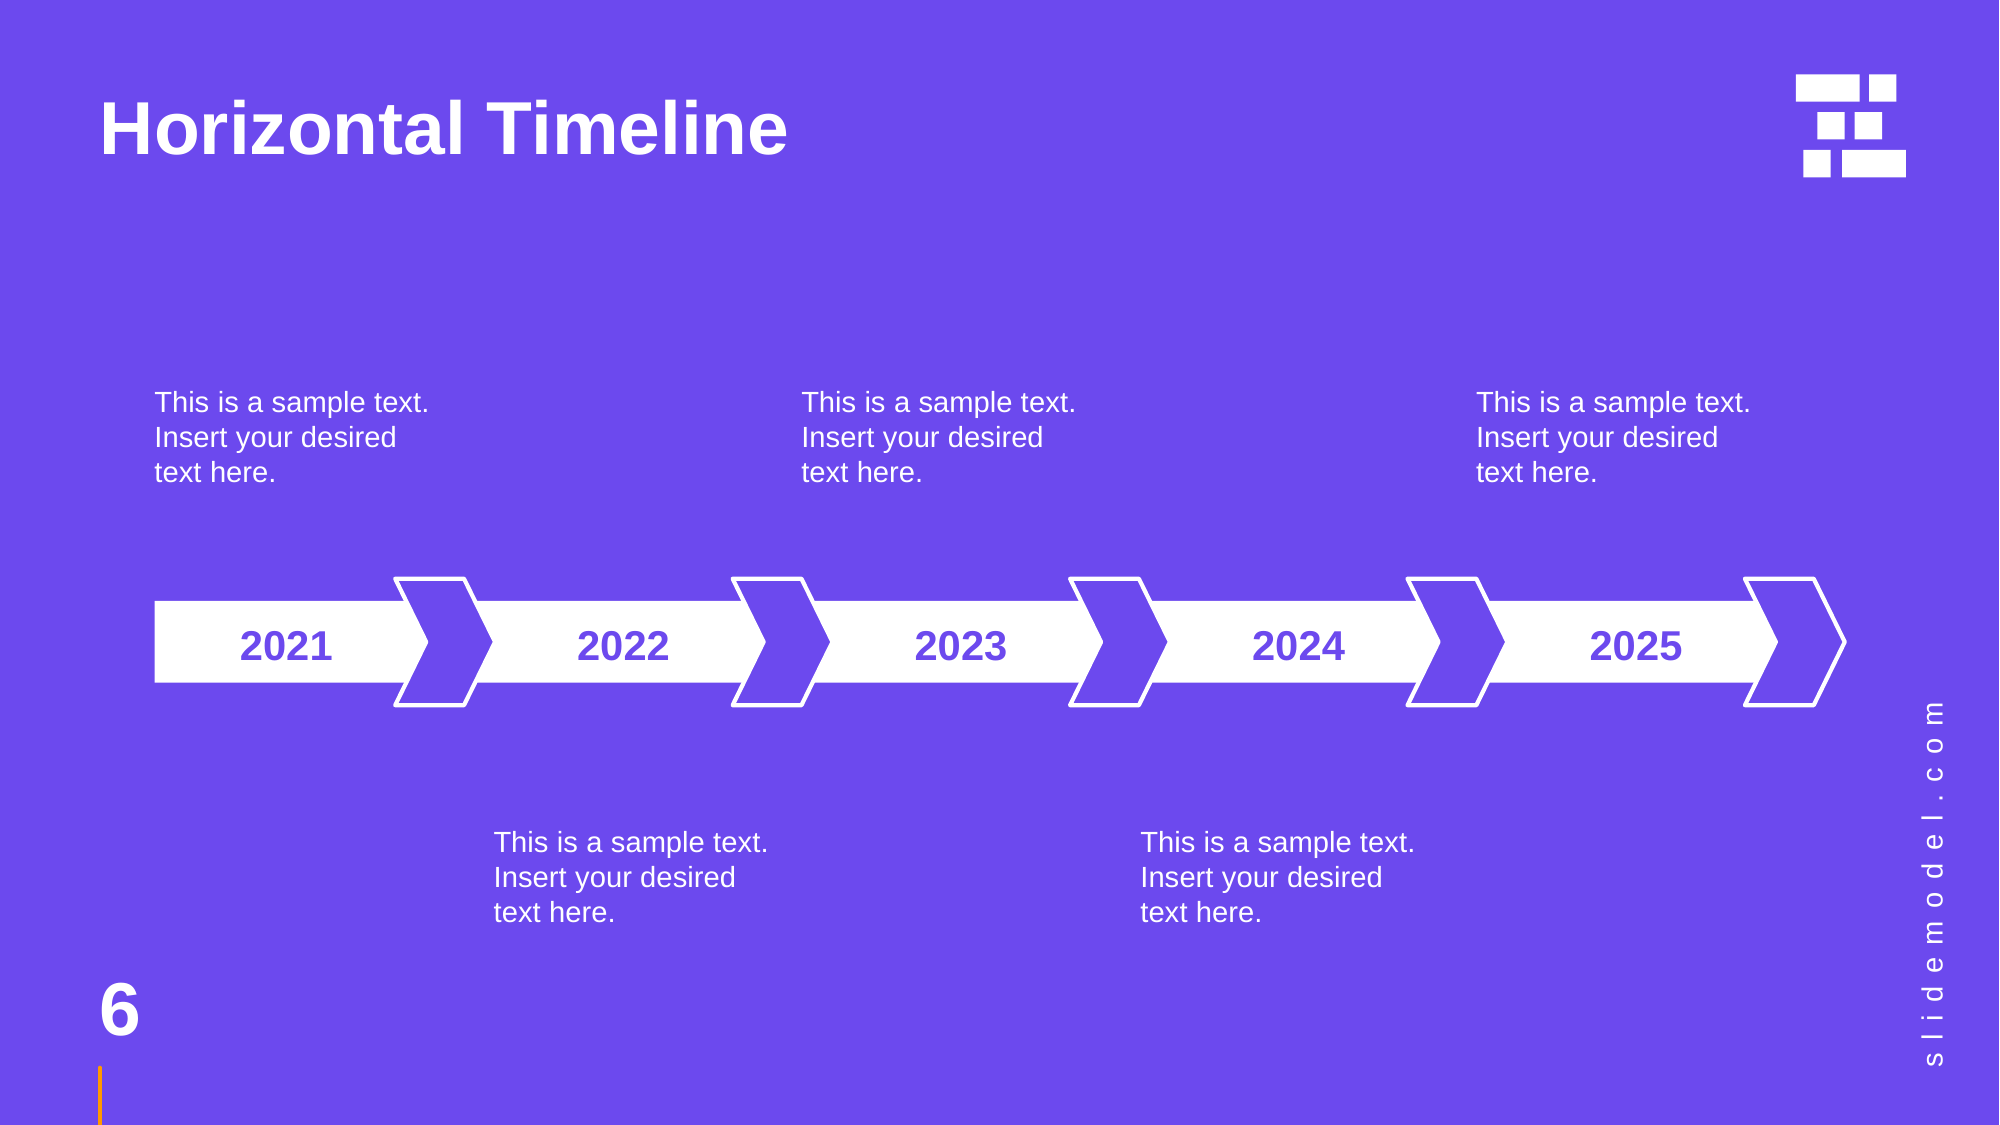

# Horizontal Timeline

This is a sample text. Insert your desired text here.
This is a sample text. Insert your desired text here.
This is a sample text. Insert your desired text here.

2021
2022
2023
2024
2025
slidemodel.com
This is a sample text. Insert your desired text here.
This is a sample text. Insert your desired text here.
6